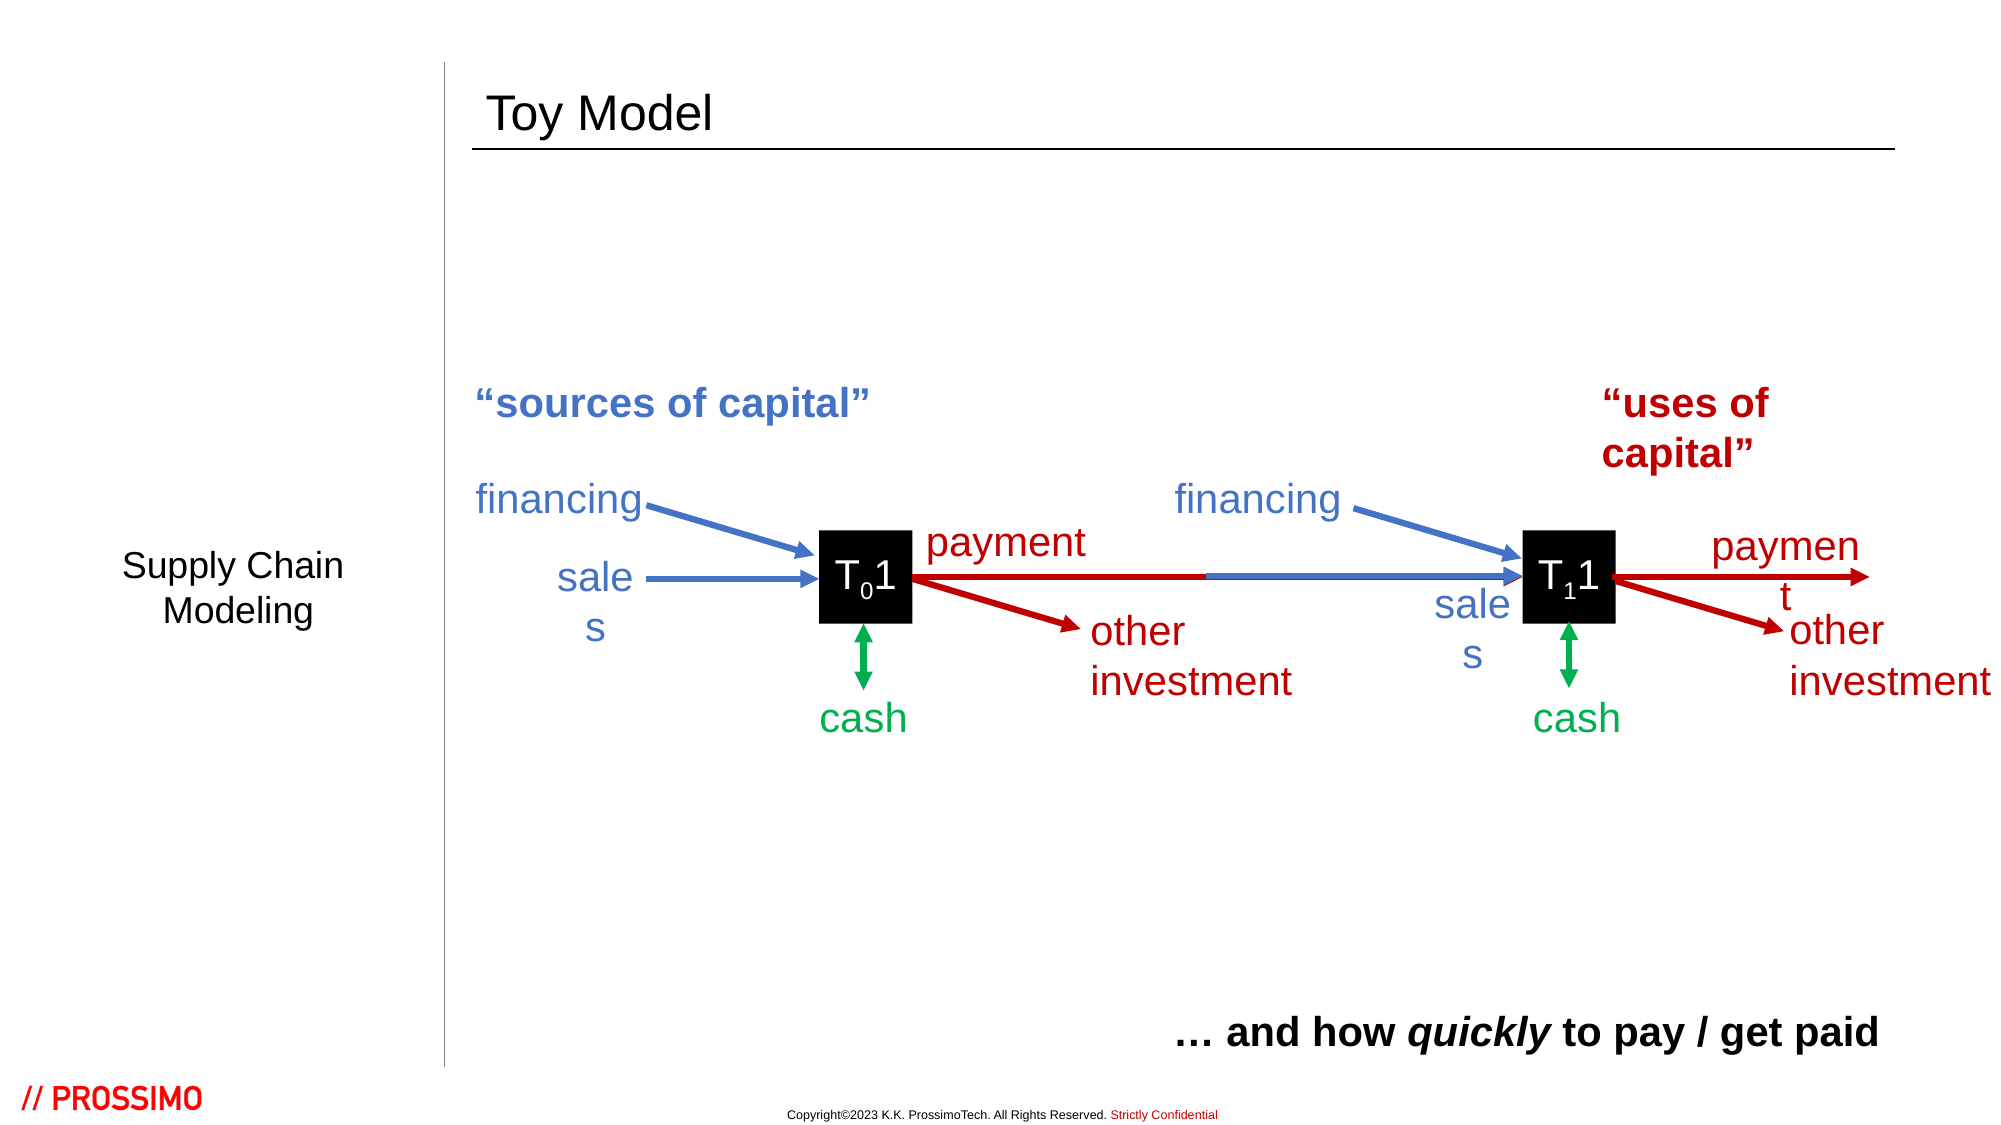

Toy Model
“sources of capital”
financing
sales
“uses of capital”
payment
other
investment
financing
sales
payment

T11

Supply Chain
Modeling
T01
other
investment
cash
cash
… and how quickly to pay / get paid